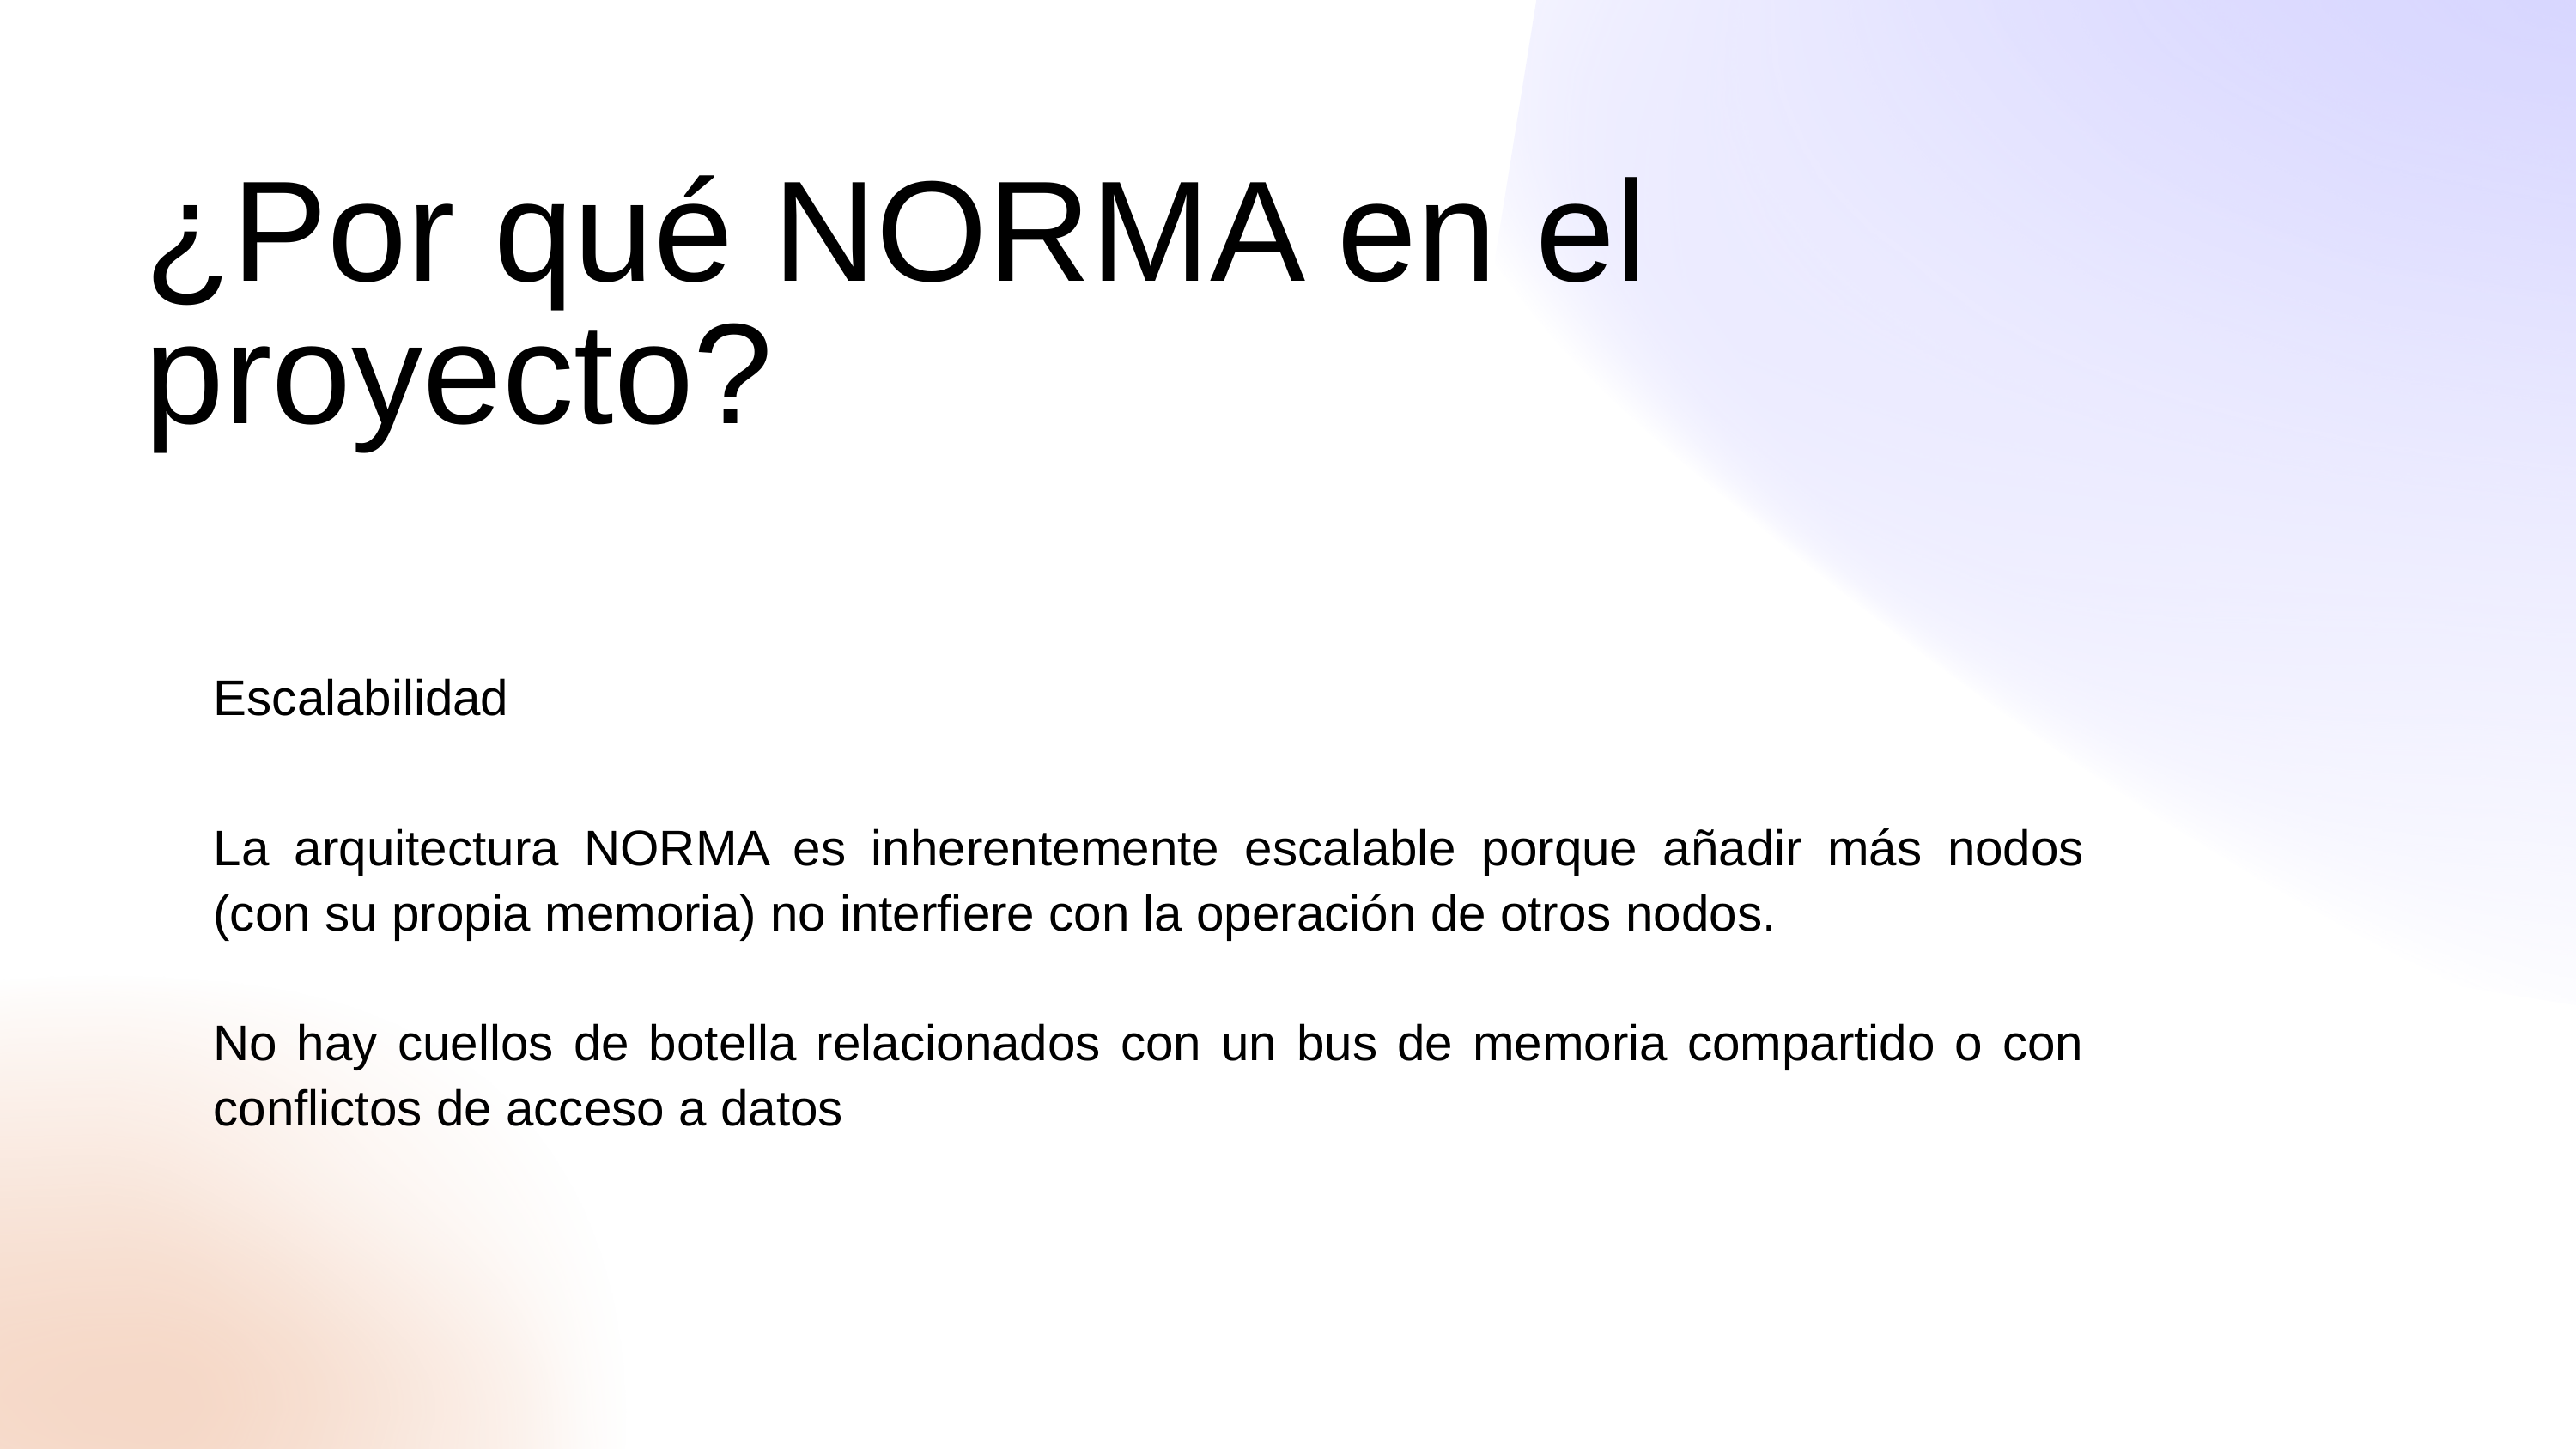

¿Por qué NORMA en el proyecto?
Escalabilidad
La arquitectura NORMA es inherentemente escalable porque añadir más nodos (con su propia memoria) no interfiere con la operación de otros nodos.

No hay cuellos de botella relacionados con un bus de memoria compartido o con conflictos de acceso a datos